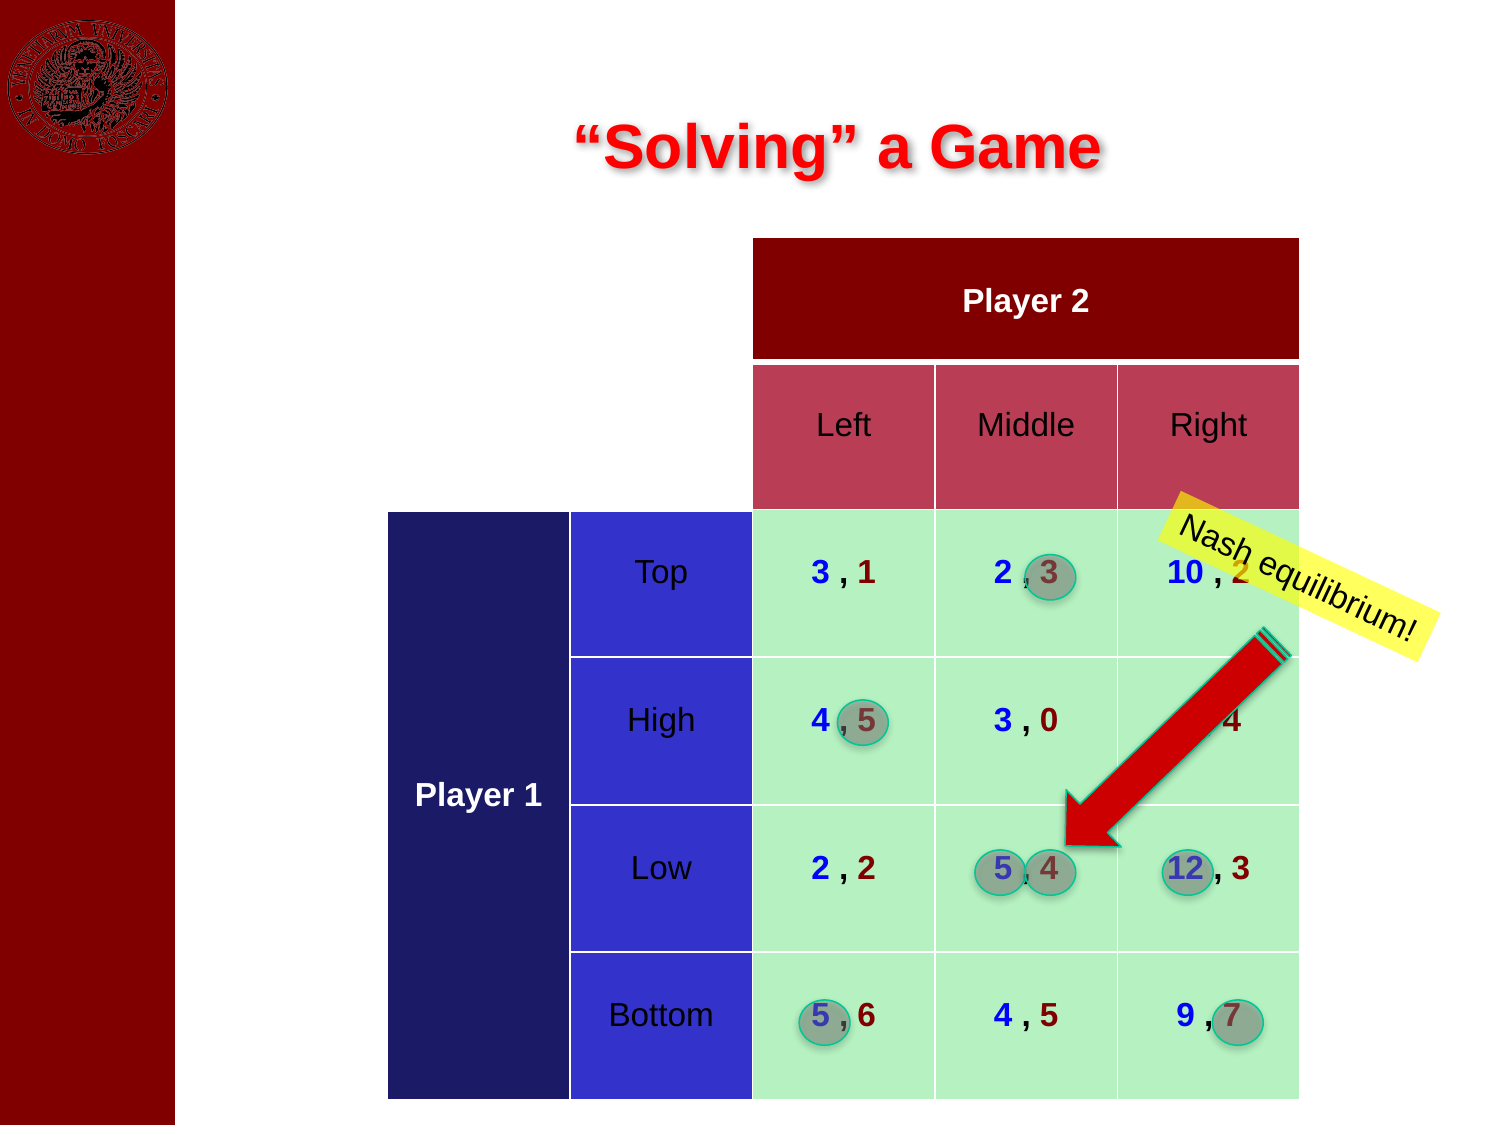

“Solving” a Game
|  |  | Player 2 |  |  |
| --- | --- | --- | --- | --- |
|  |  | Left | Middle | Right |
| Player 1 | Top | 3 , 1 | 2 , 3 | 10 , 2 |
|  | High | 4 , 5 | 3 , 0 | 6 , 4 |
|  | Low | 2 , 2 | 5 , 4 | 12 , 3 |
|  | Bottom | 5 , 6 | 4 , 5 | 9 , 7 |
Nash equilibrium!